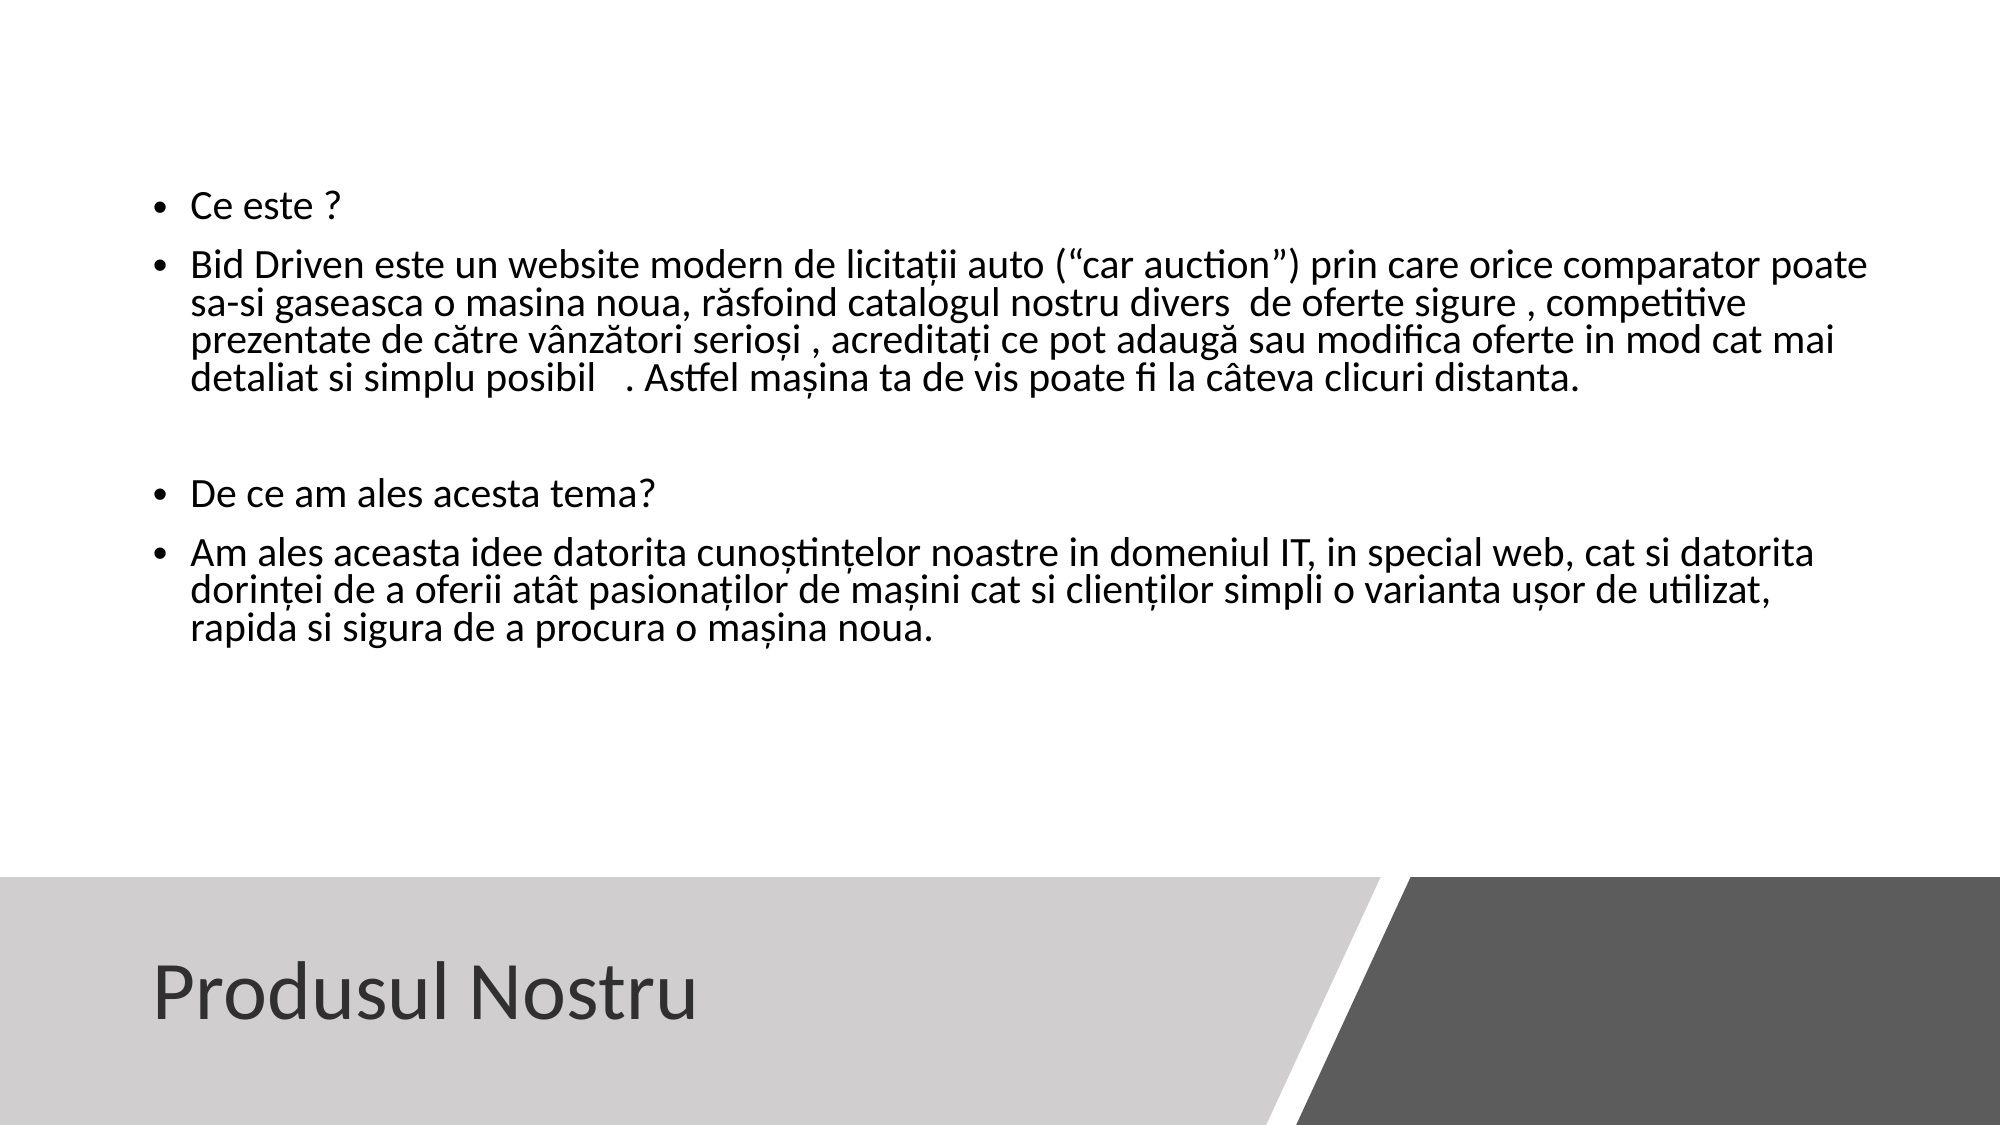

Ce este ?
Bid Driven este un website modern de licitații auto (“car auction”) prin care orice comparator poate sa-si gaseasca o masina noua, răsfoind catalogul nostru divers  de oferte sigure , competitive prezentate de către vânzători serioși , acreditați ce pot adaugă sau modifica oferte in mod cat mai detaliat si simplu posibil   . Astfel mașina ta de vis poate fi la câteva clicuri distanta.

De ce am ales acesta tema?
Am ales aceasta idee datorita cunoștințelor noastre in domeniul IT, in special web, cat si datorita dorinței de a oferii atât pasionaților de mașini cat si clienților simpli o varianta ușor de utilizat, rapida si sigura de a procura o mașina noua.

Produsul Nostru